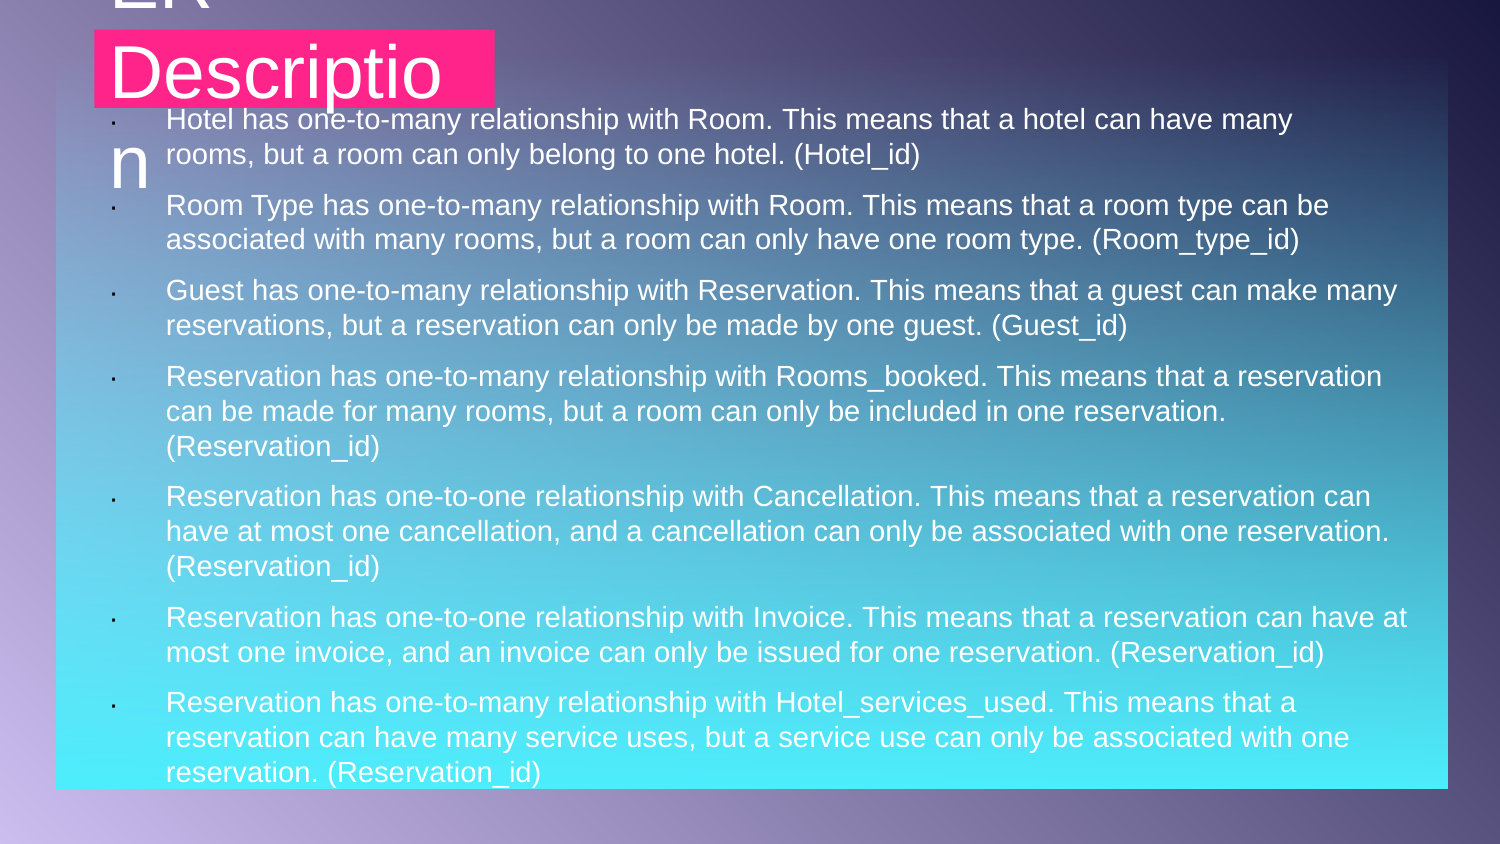

# ER Description
Hotel has one-to-many relationship with Room. This means that a hotel can have many rooms, but a room can only belong to one hotel. (Hotel_id)
Room Type has one-to-many relationship with Room. This means that a room type can be associated with many rooms, but a room can only have one room type. (Room_type_id)
Guest has one-to-many relationship with Reservation. This means that a guest can make many reservations, but a reservation can only be made by one guest. (Guest_id)
Reservation has one-to-many relationship with Rooms_booked. This means that a reservation can be made for many rooms, but a room can only be included in one reservation. (Reservation_id)
Reservation has one-to-one relationship with Cancellation. This means that a reservation can have at most one cancellation, and a cancellation can only be associated with one reservation. (Reservation_id)
Reservation has one-to-one relationship with Invoice. This means that a reservation can have at most one invoice, and an invoice can only be issued for one reservation. (Reservation_id)
Reservation has one-to-many relationship with Hotel_services_used. This means that a reservation can have many service uses, but a service use can only be associated with one reservation. (Reservation_id)